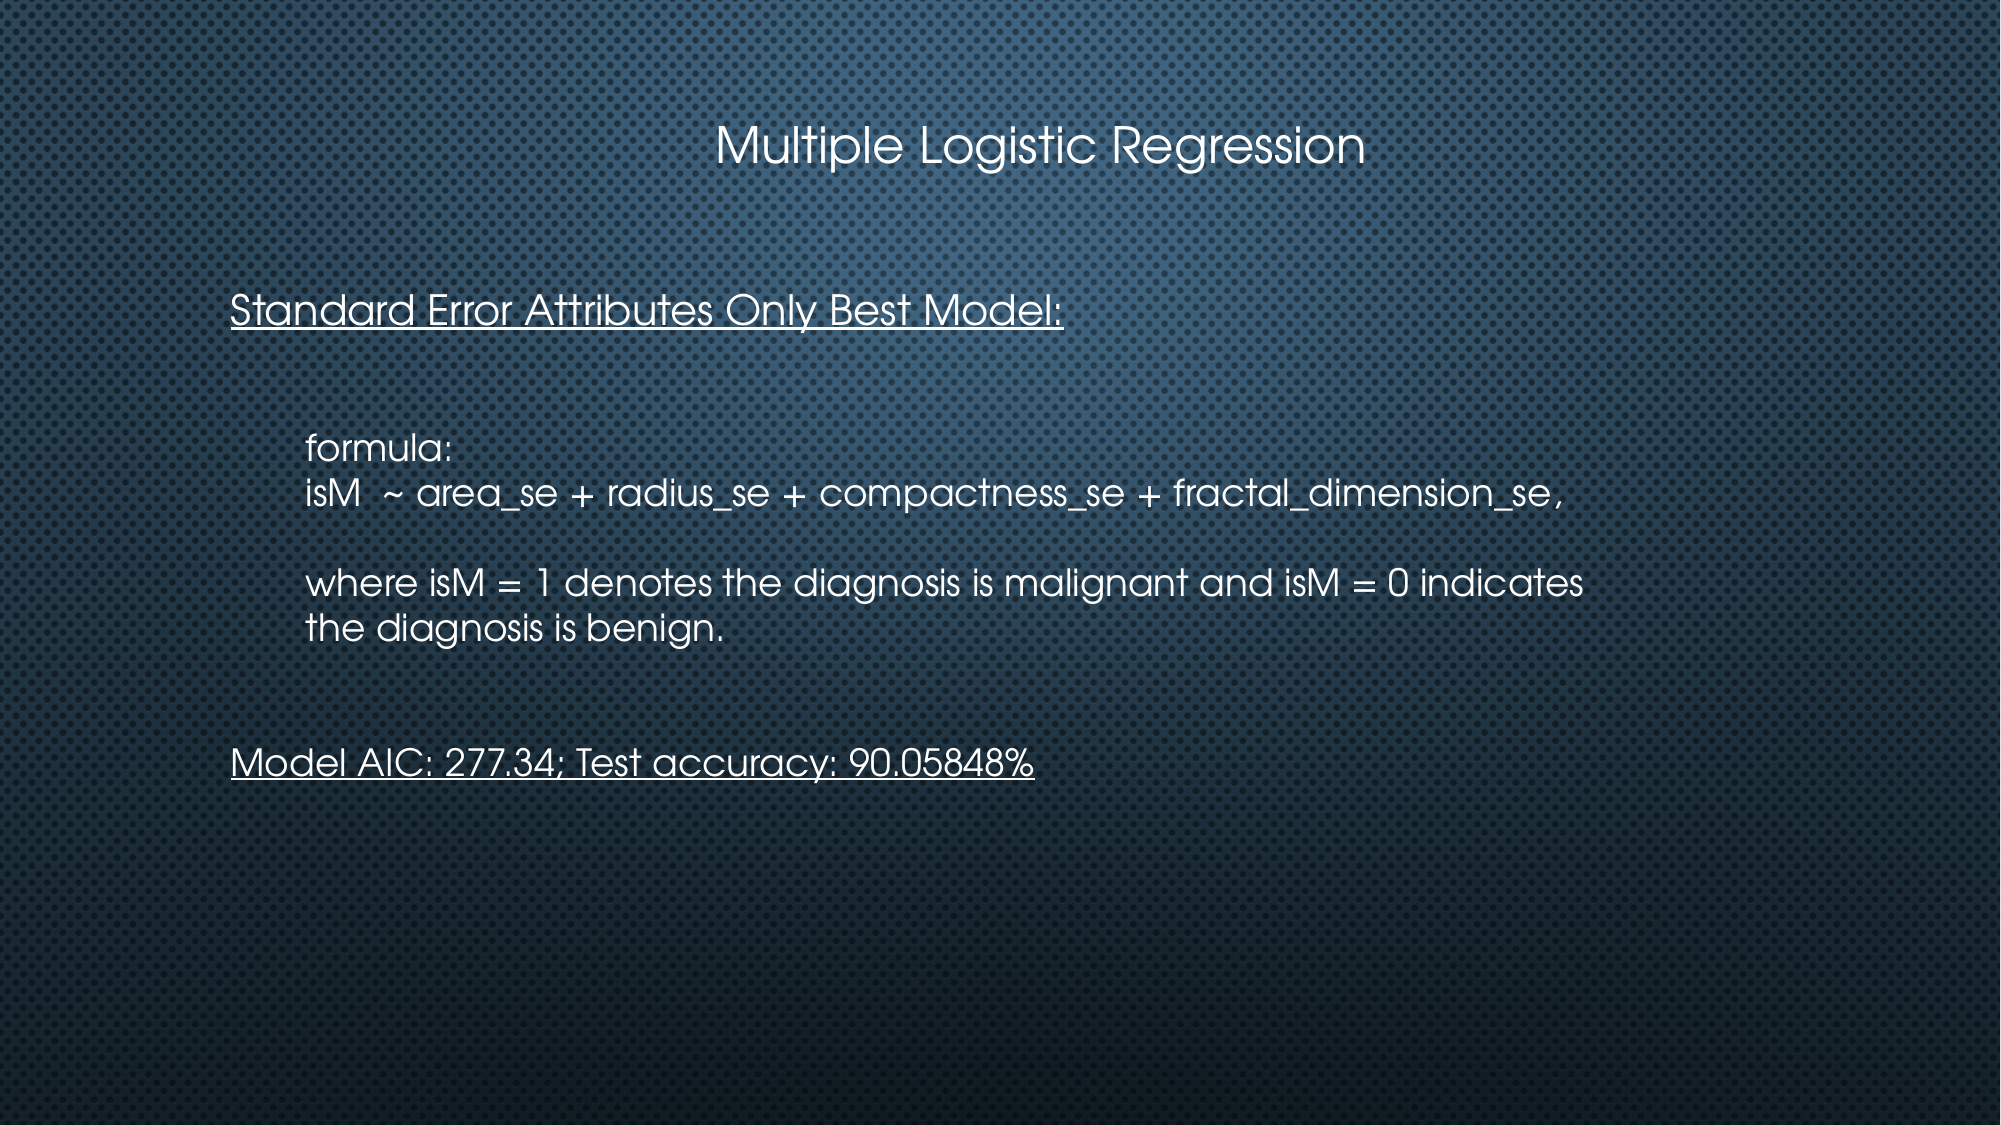

Multiple Logistic Regression
Standard Error Attributes Only Best Model:

formula:
isM  ~ area_se + radius_se + compactness_se + fractal_dimension_se,

where isM = 1 denotes the diagnosis is malignant and isM = 0 indicates the diagnosis is benign.

Model AIC: 277.34; Test accuracy: 90.05848%